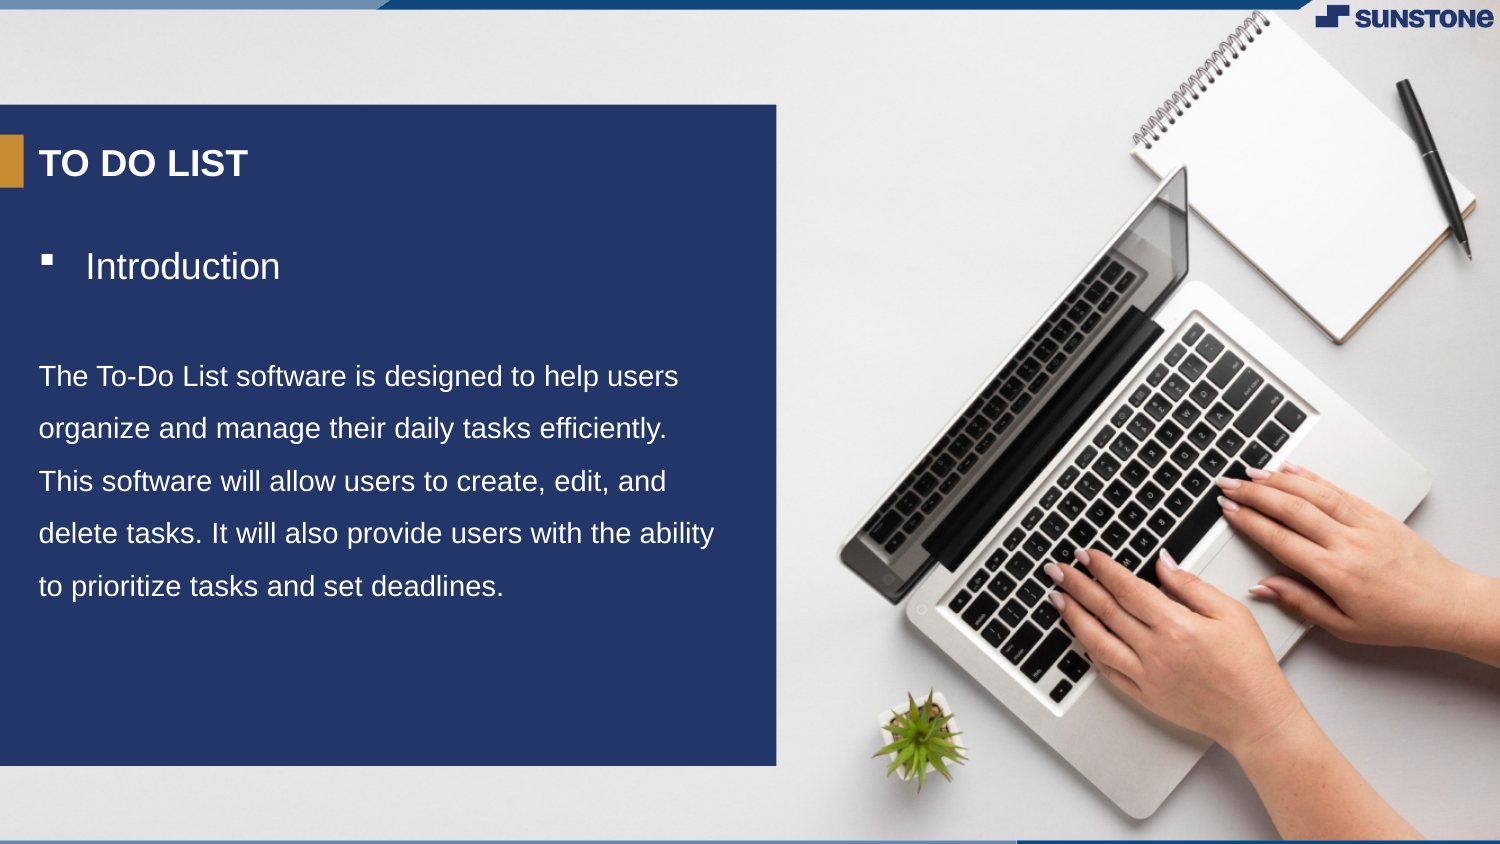

# TO DO LIST
Introduction

The To-Do List software is designed to help users organize and manage their daily tasks efficiently. This software will allow users to create, edit, and delete tasks. It will also provide users with the ability to prioritize tasks and set deadlines.